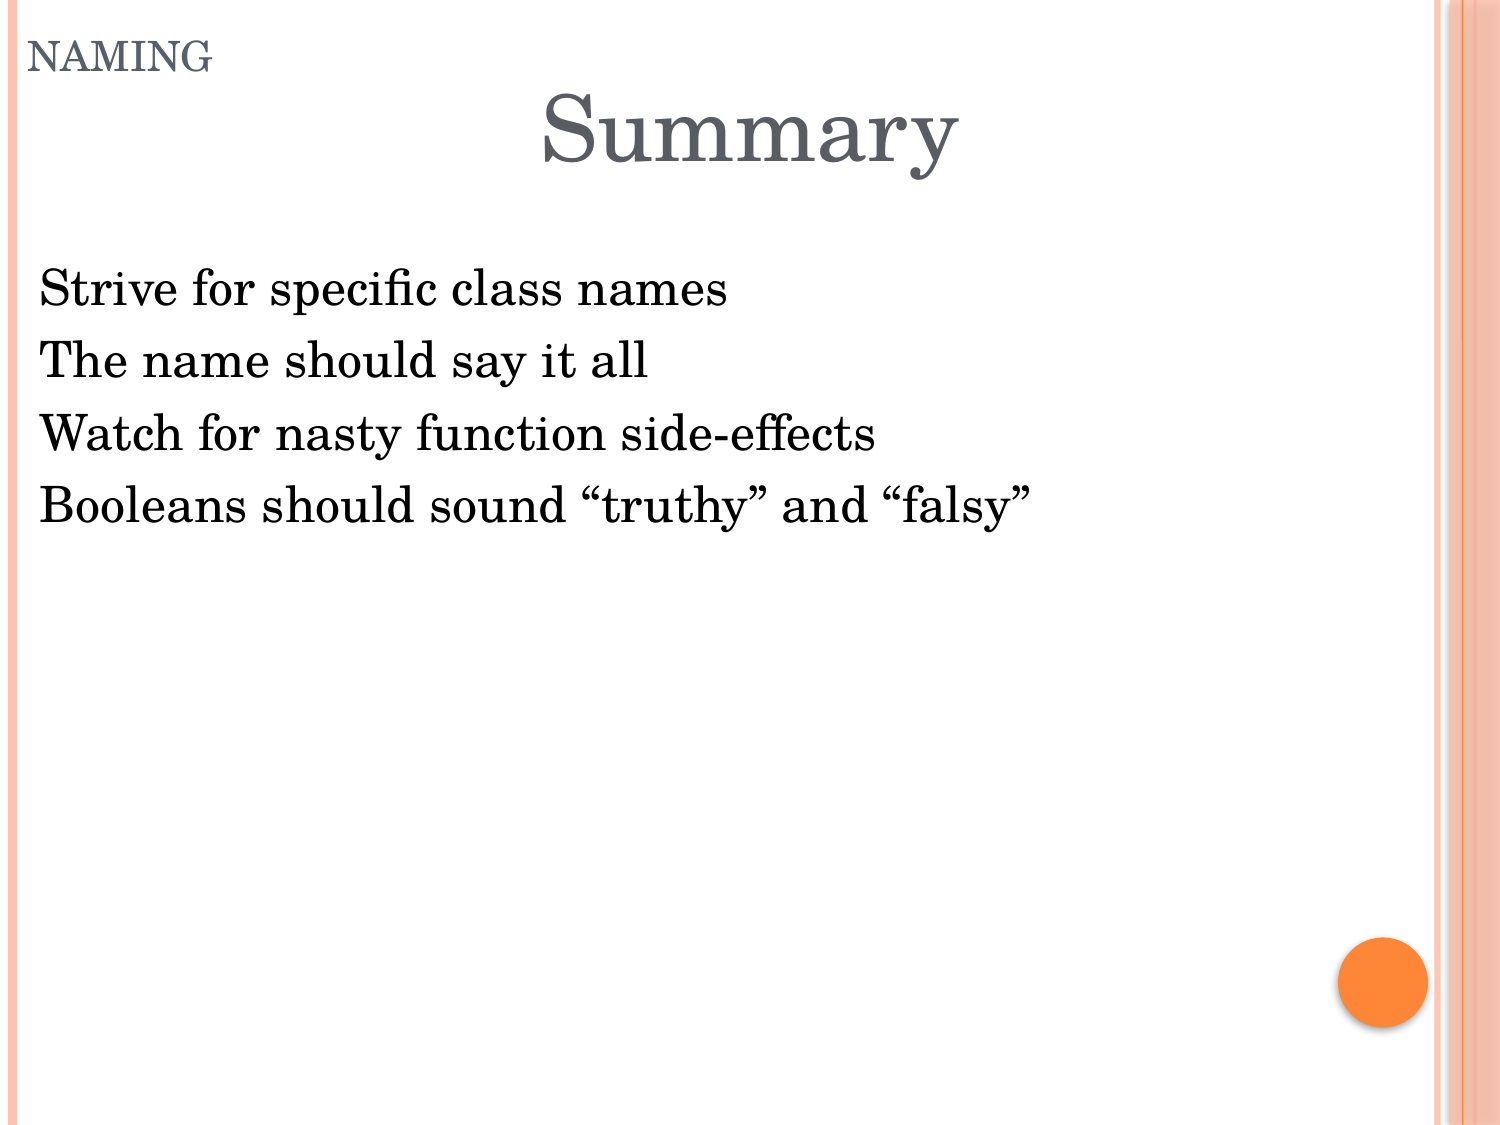

# Naming
Summary

Strive for specific class names
The name should say it all
Watch for nasty function side-effects
Booleans should sound “truthy” and “falsy”